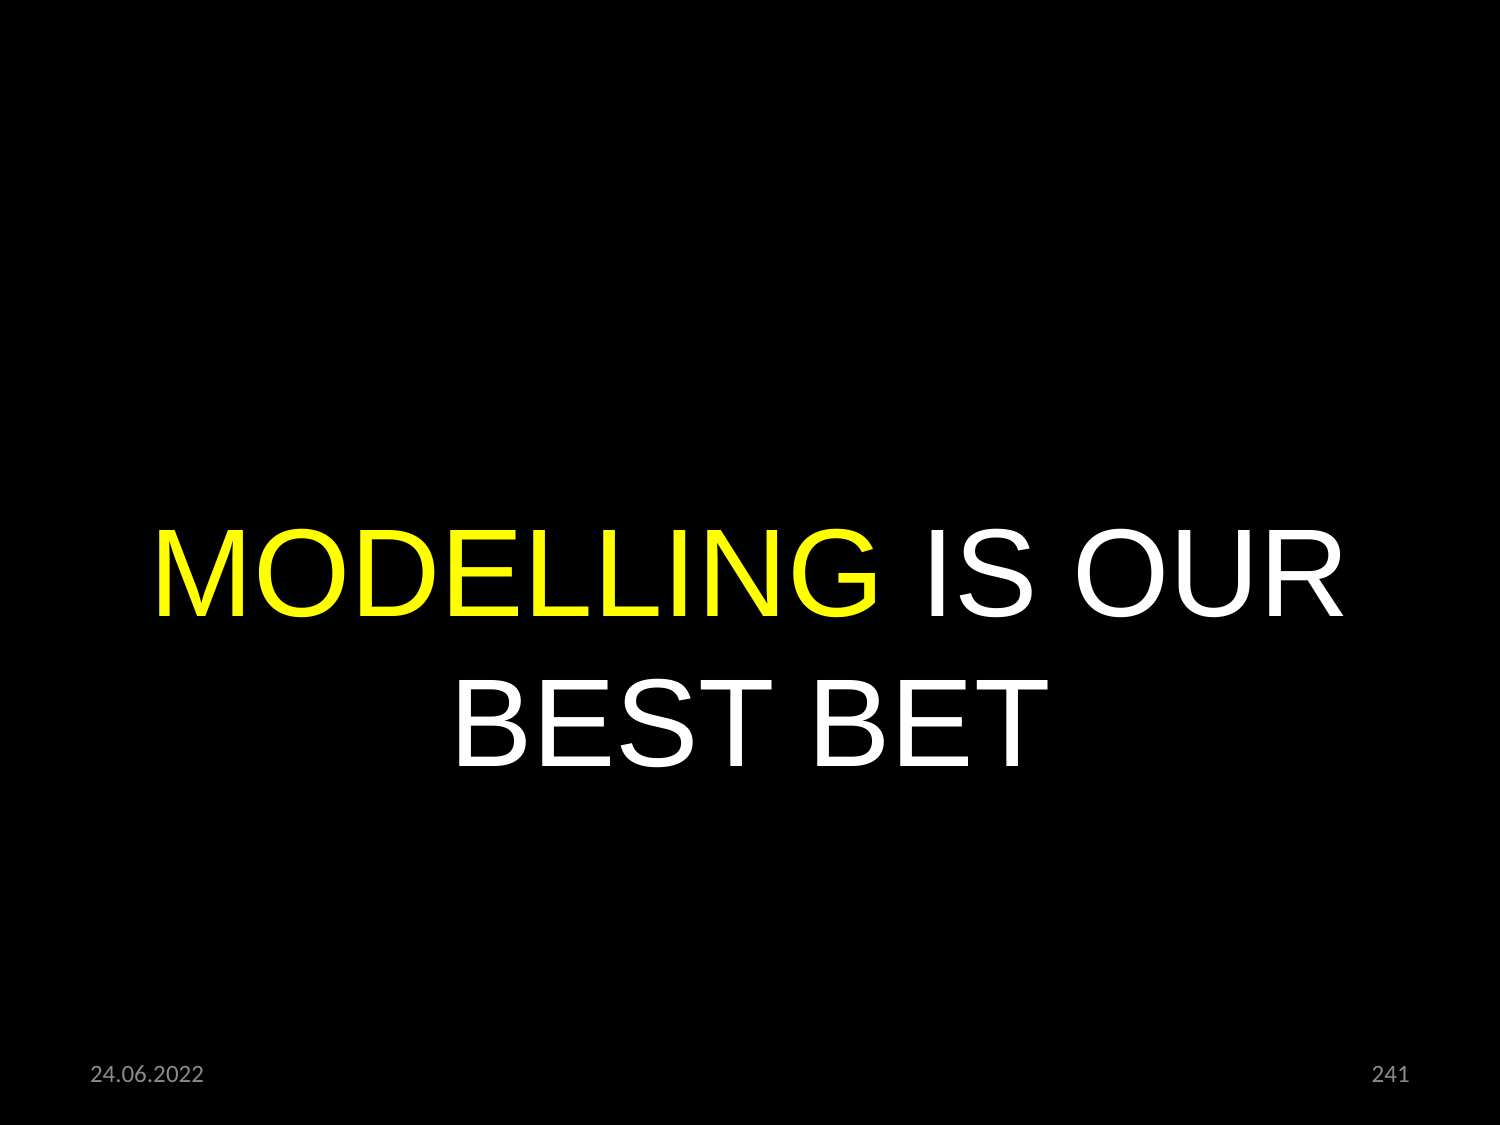

MODELLING IS OUR BEST BET
24.06.2022
241